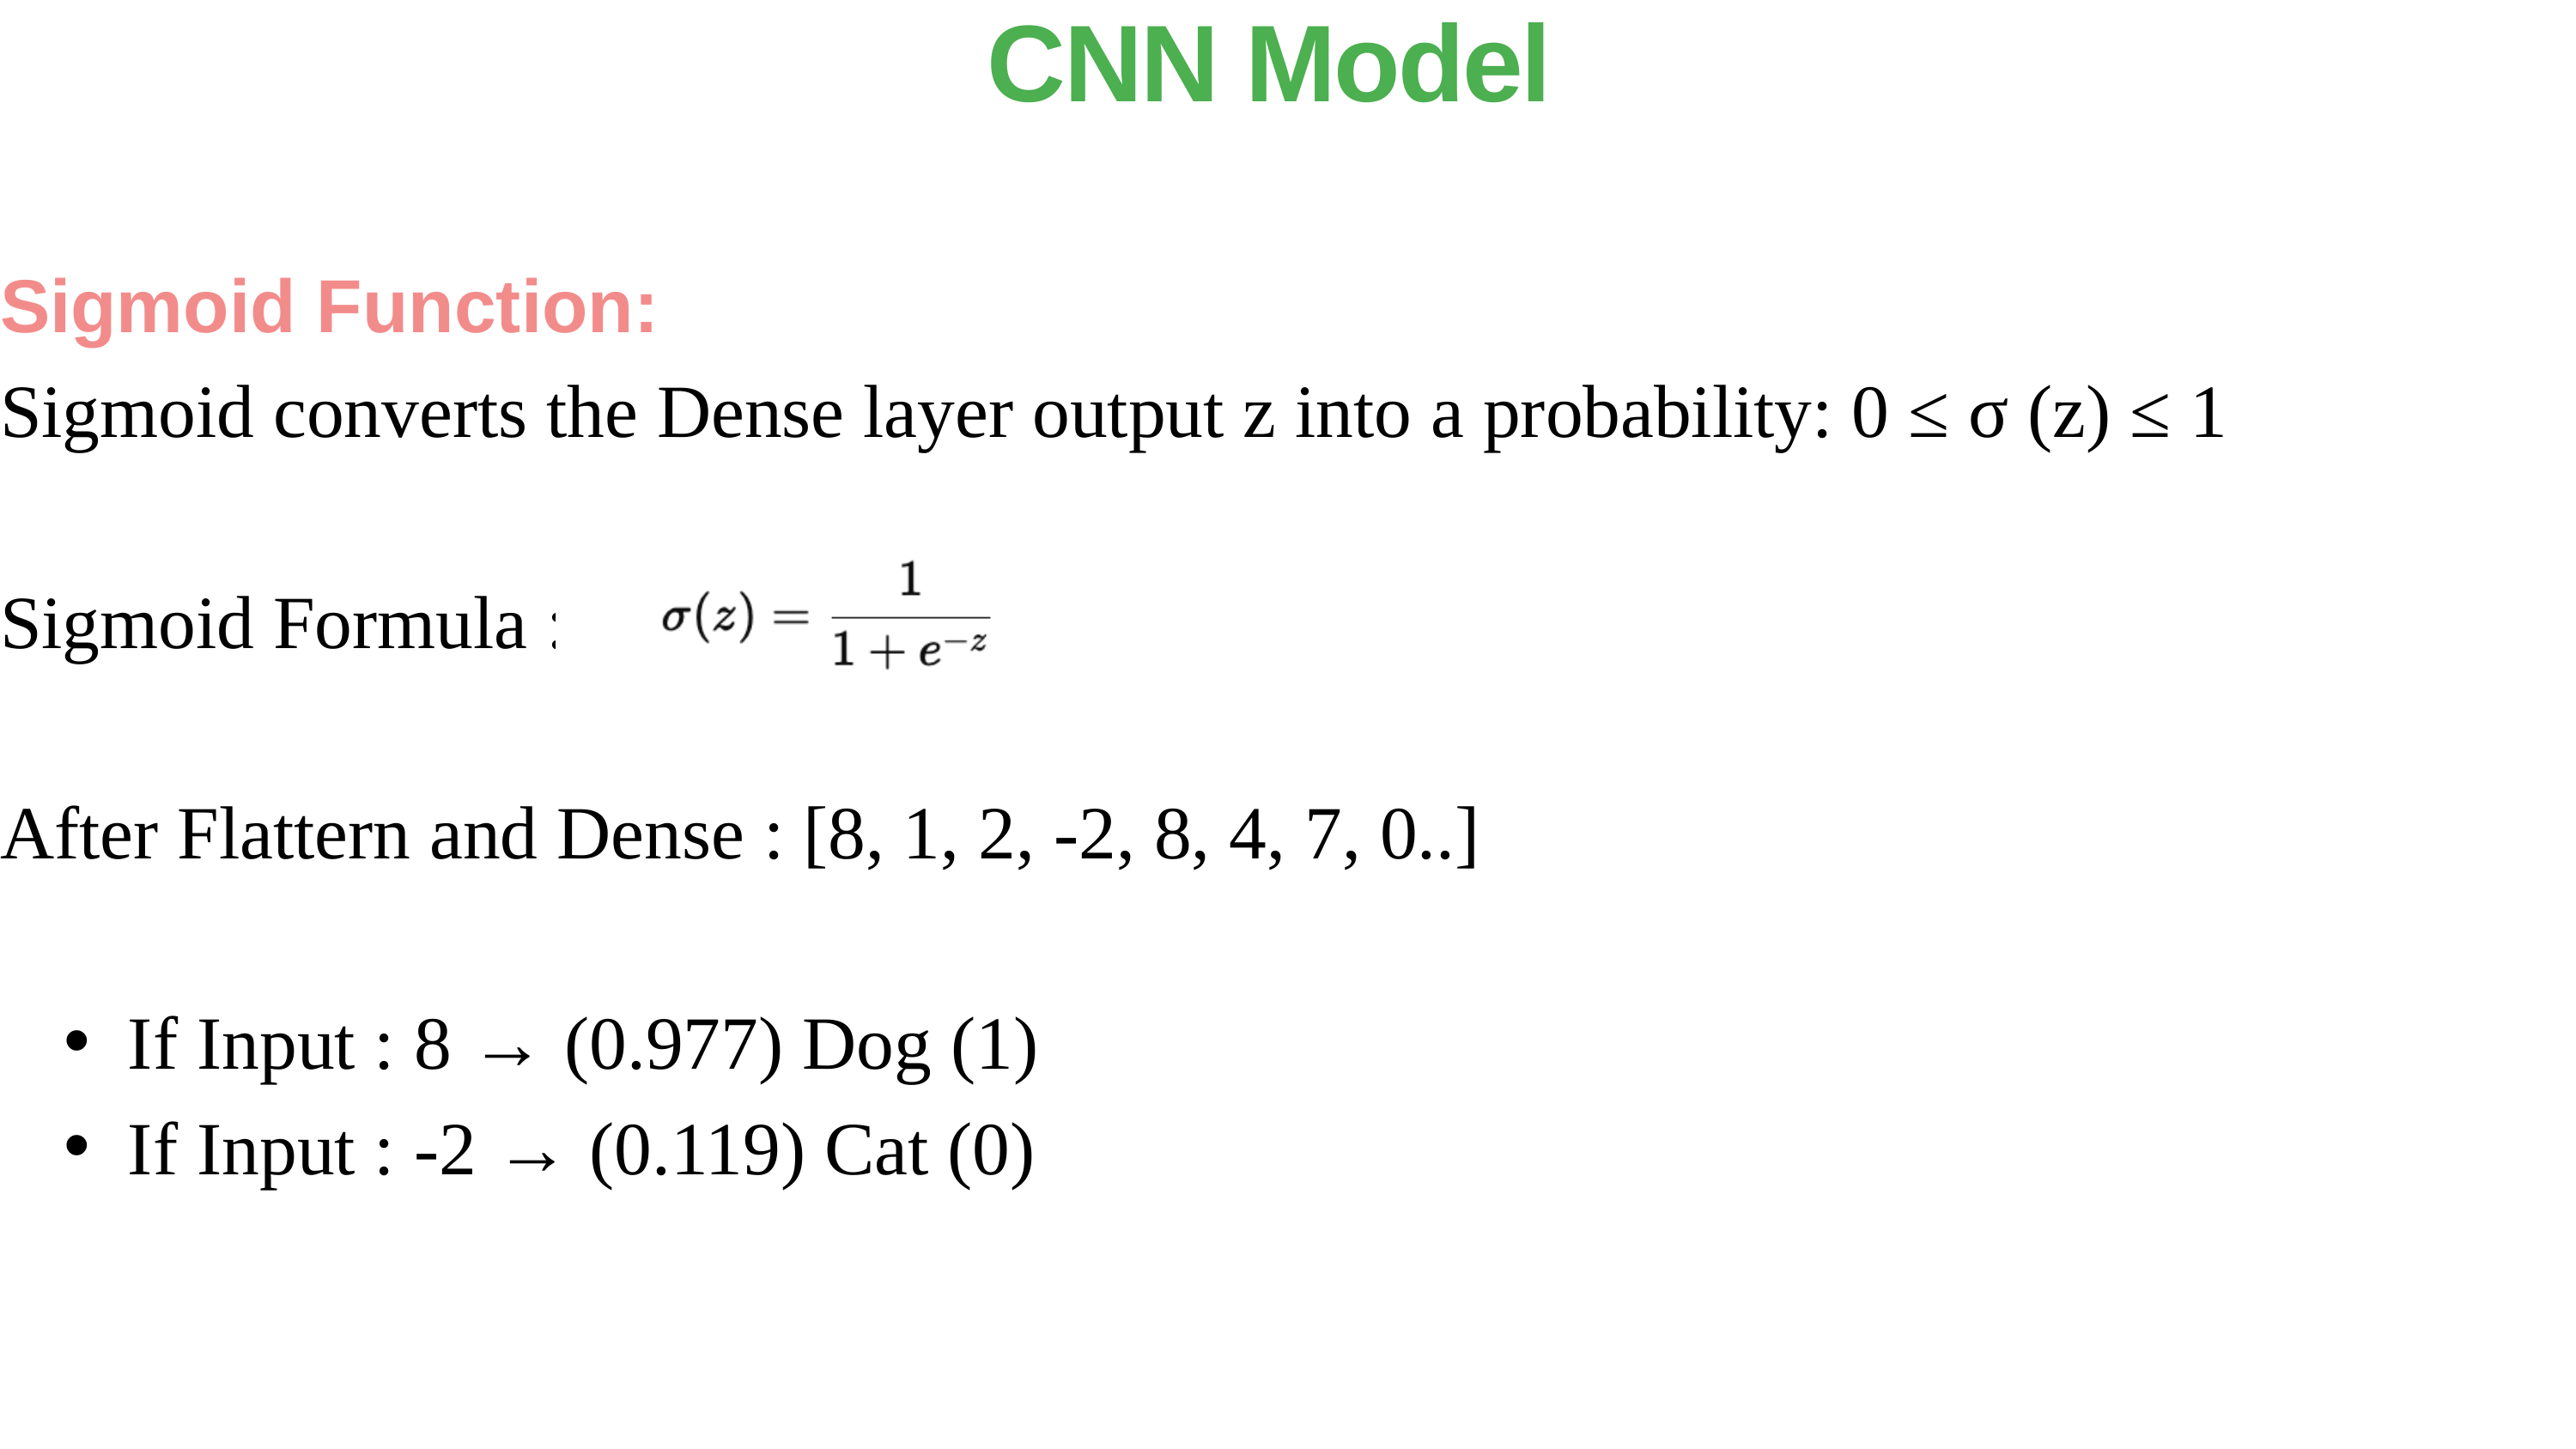

CNN Model
Sigmoid Function:
Sigmoid converts the Dense layer output z into a probability: 0 ≤ σ (z) ≤ 1

Sigmoid Formula :

After Flattern and Dense : [8, 1, 2, -2, 8, 4, 7, 0..]

If Input : 8 → (0.977) Dog (1)
If Input : -2 → (0.119) Cat (0)